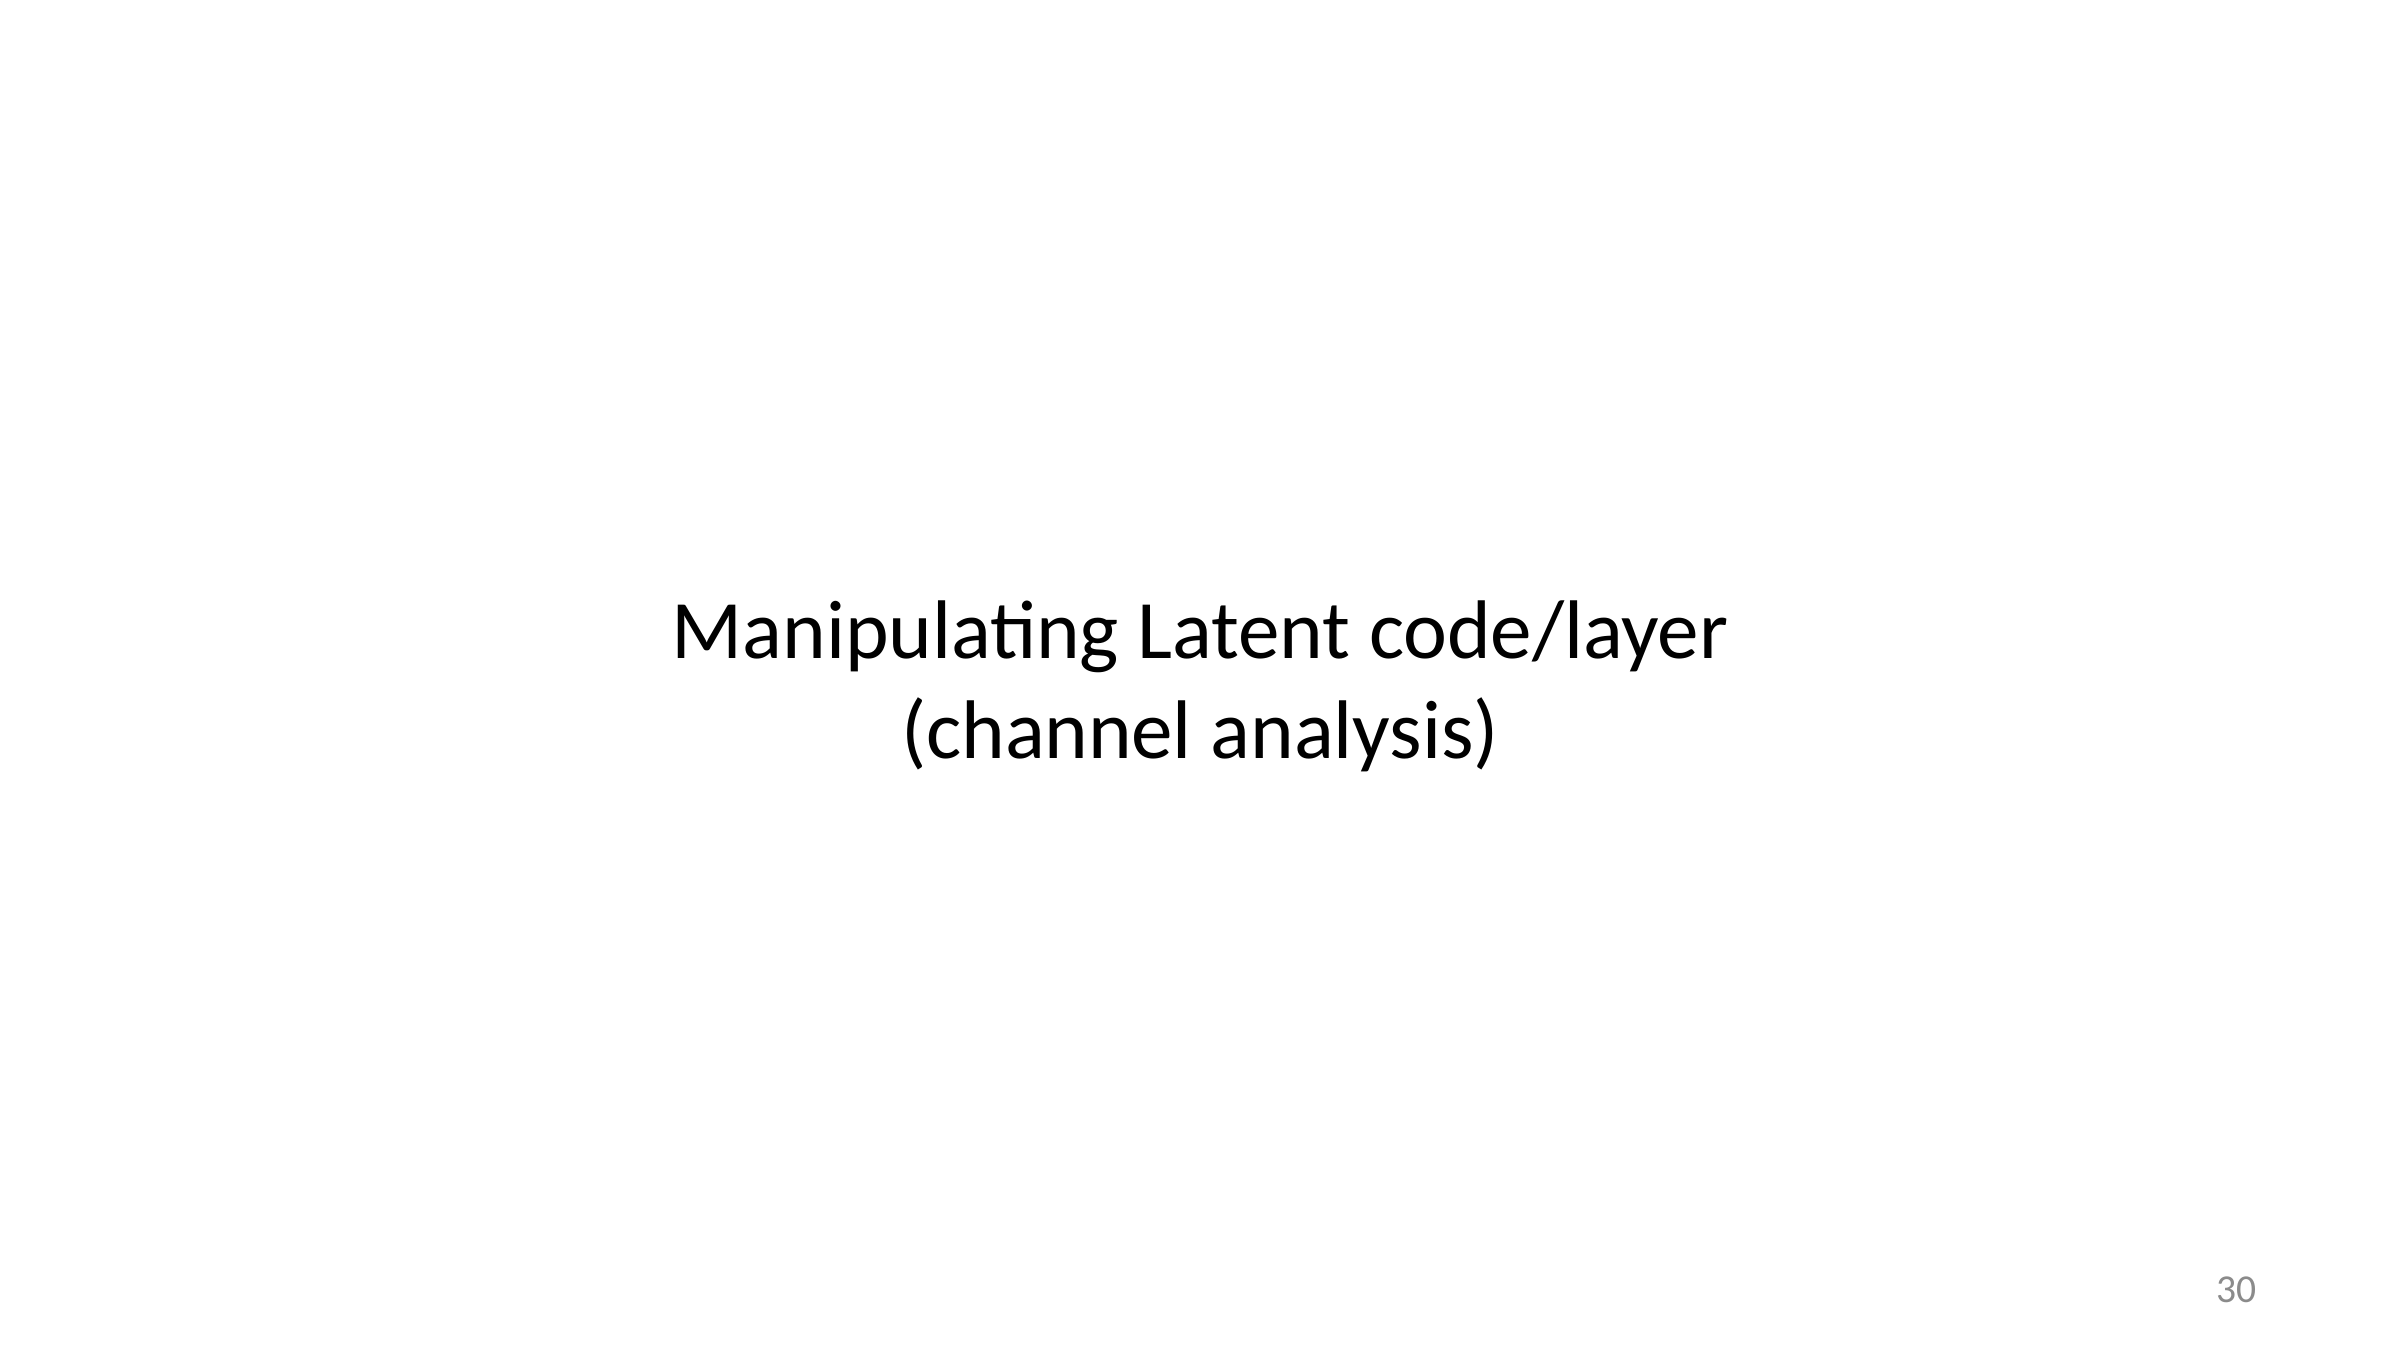

# Manipulating Latent code/layer (channel analysis)
30